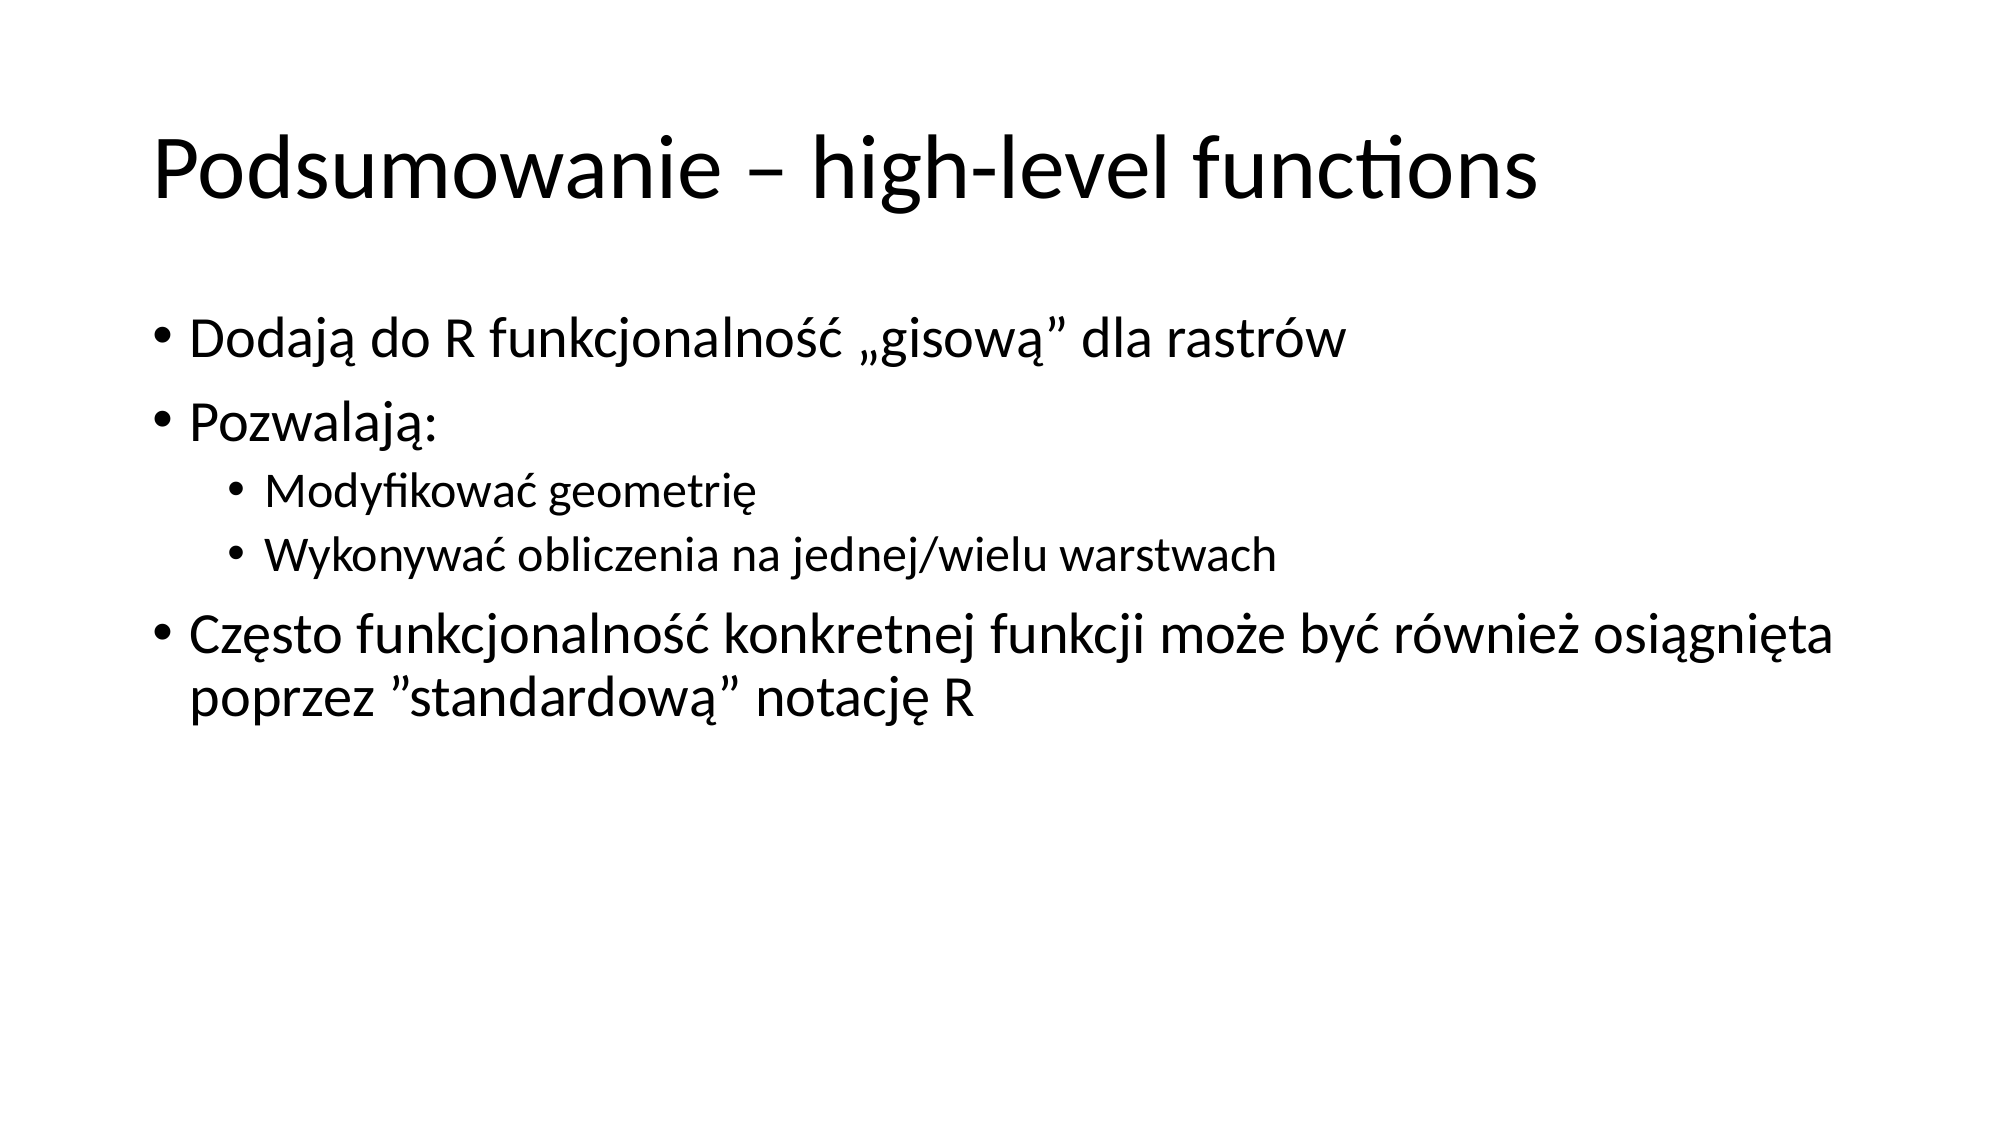

# Podsumowanie – high-level functions
Dodają do R funkcjonalność „gisową” dla rastrów
Pozwalają:
Modyfikować geometrię
Wykonywać obliczenia na jednej/wielu warstwach
Często funkcjonalność konkretnej funkcji może być również osiągnięta poprzez ”standardową” notację R